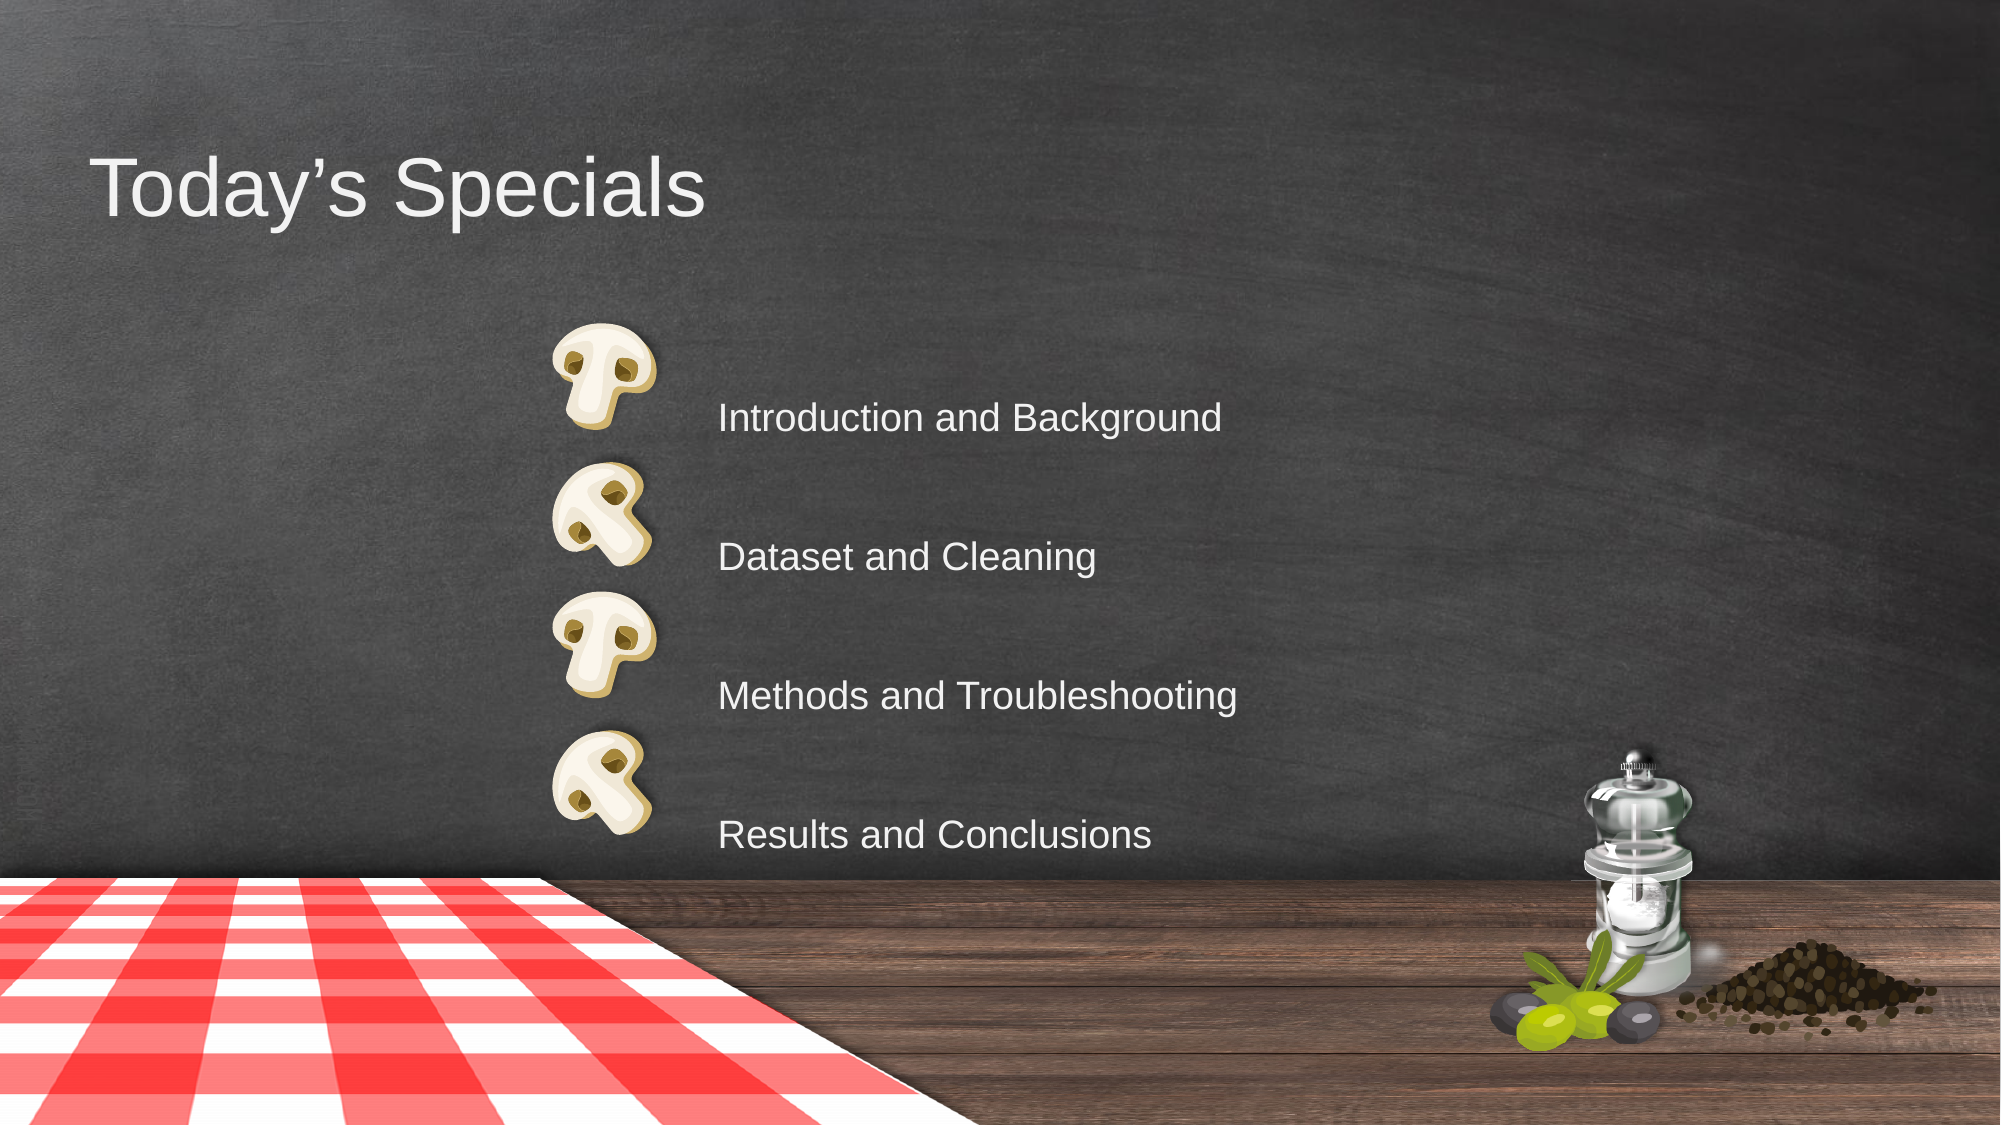

# Today’s Specials

Introduction and Background
Dataset and Cleaning
Methods and Troubleshooting
Results and Conclusions